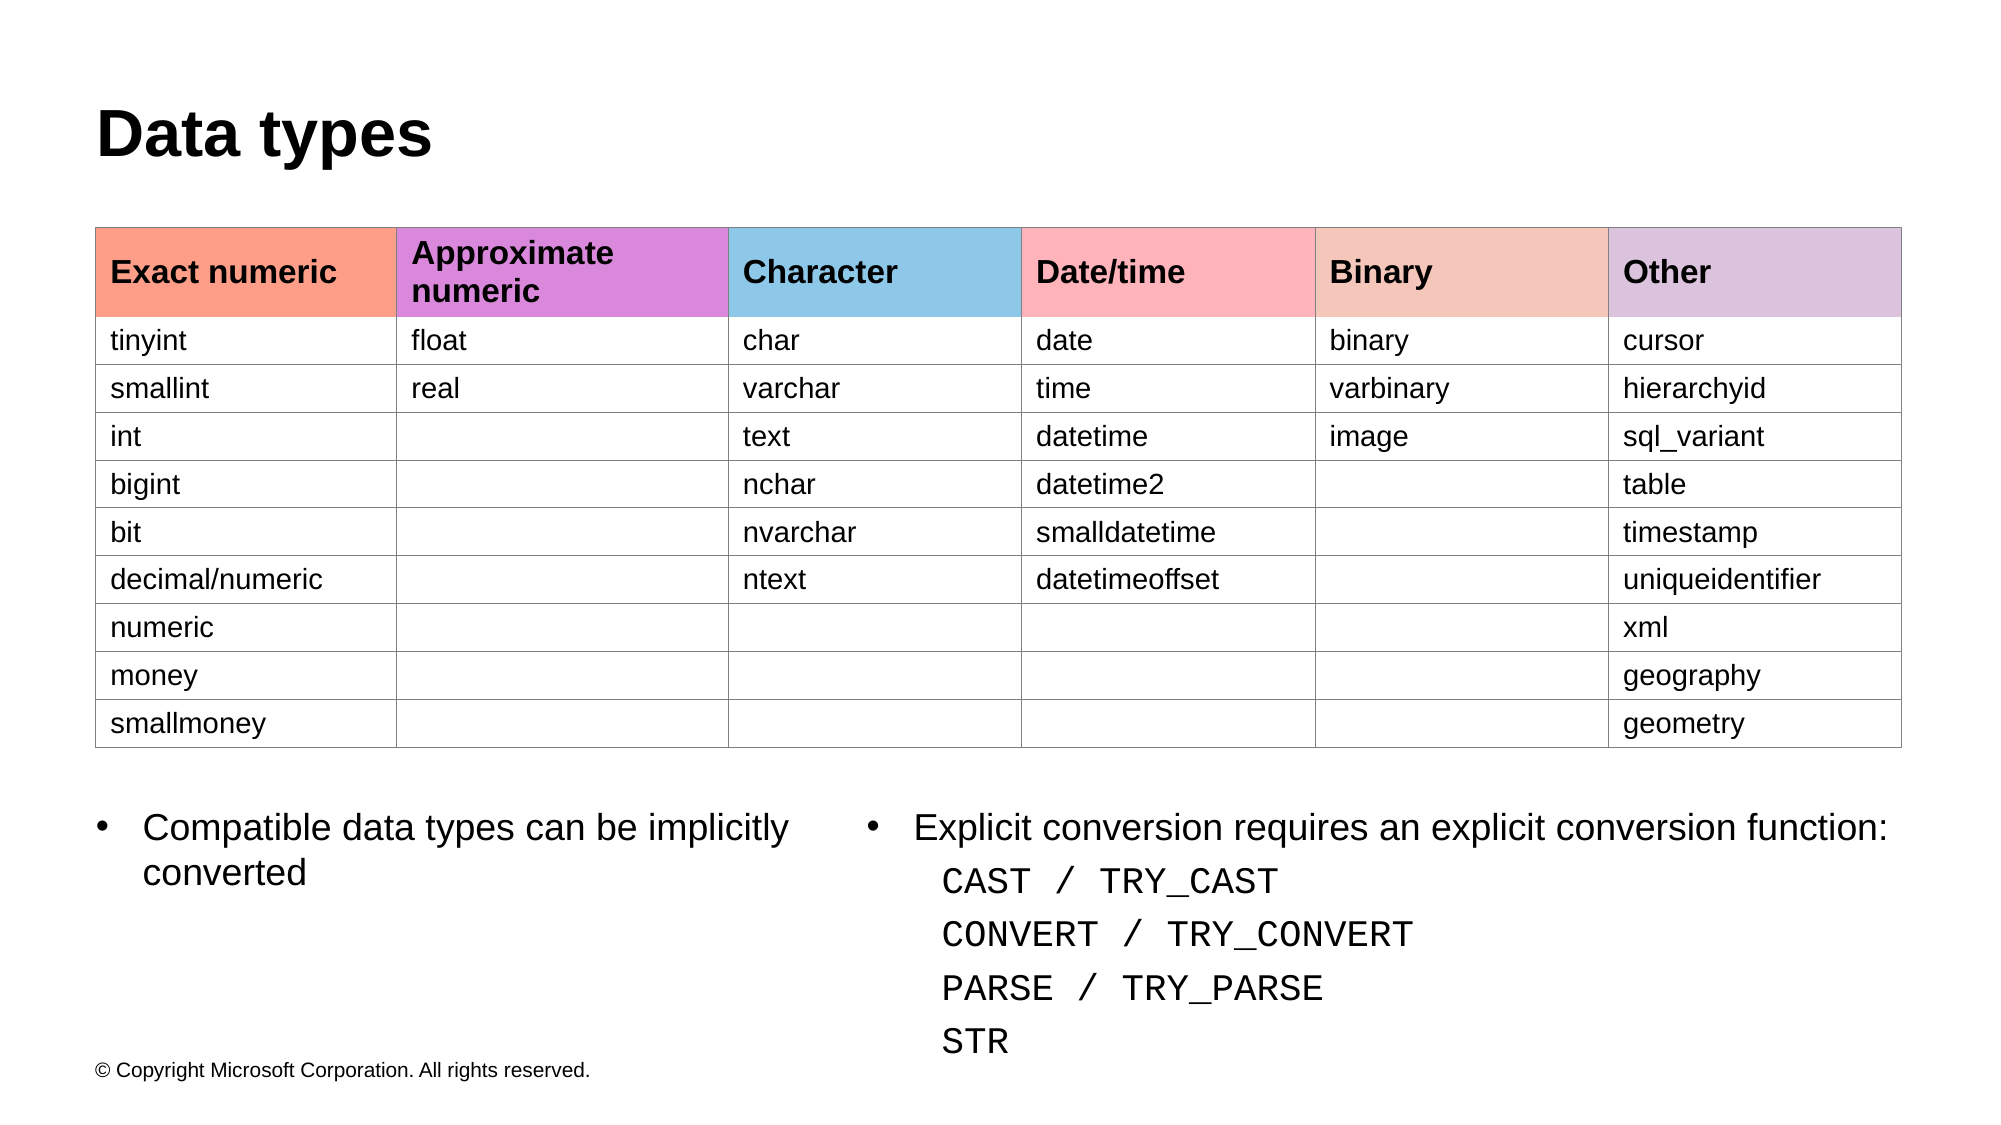

# Data types
| Exact numeric | Approximate numeric | Character | Date/time | Binary | Other |
| --- | --- | --- | --- | --- | --- |
| tinyint | float | char | date | binary | cursor |
| smallint | real | varchar | time | varbinary | hierarchyid |
| int |  | text | datetime | image | sql\_variant |
| bigint |  | nchar | datetime2 |  | table |
| bit |  | nvarchar | smalldatetime |  | timestamp |
| decimal/numeric |  | ntext | datetimeoffset |  | uniqueidentifier |
| numeric |  |  |  |  | xml |
| money |  |  |  |  | geography |
| smallmoney |  |  |  |  | geometry |
Compatible data types can be implicitly converted
Explicit conversion requires an explicit conversion function:
CAST / TRY_CAST
CONVERT / TRY_CONVERT
PARSE / TRY_PARSE
STR